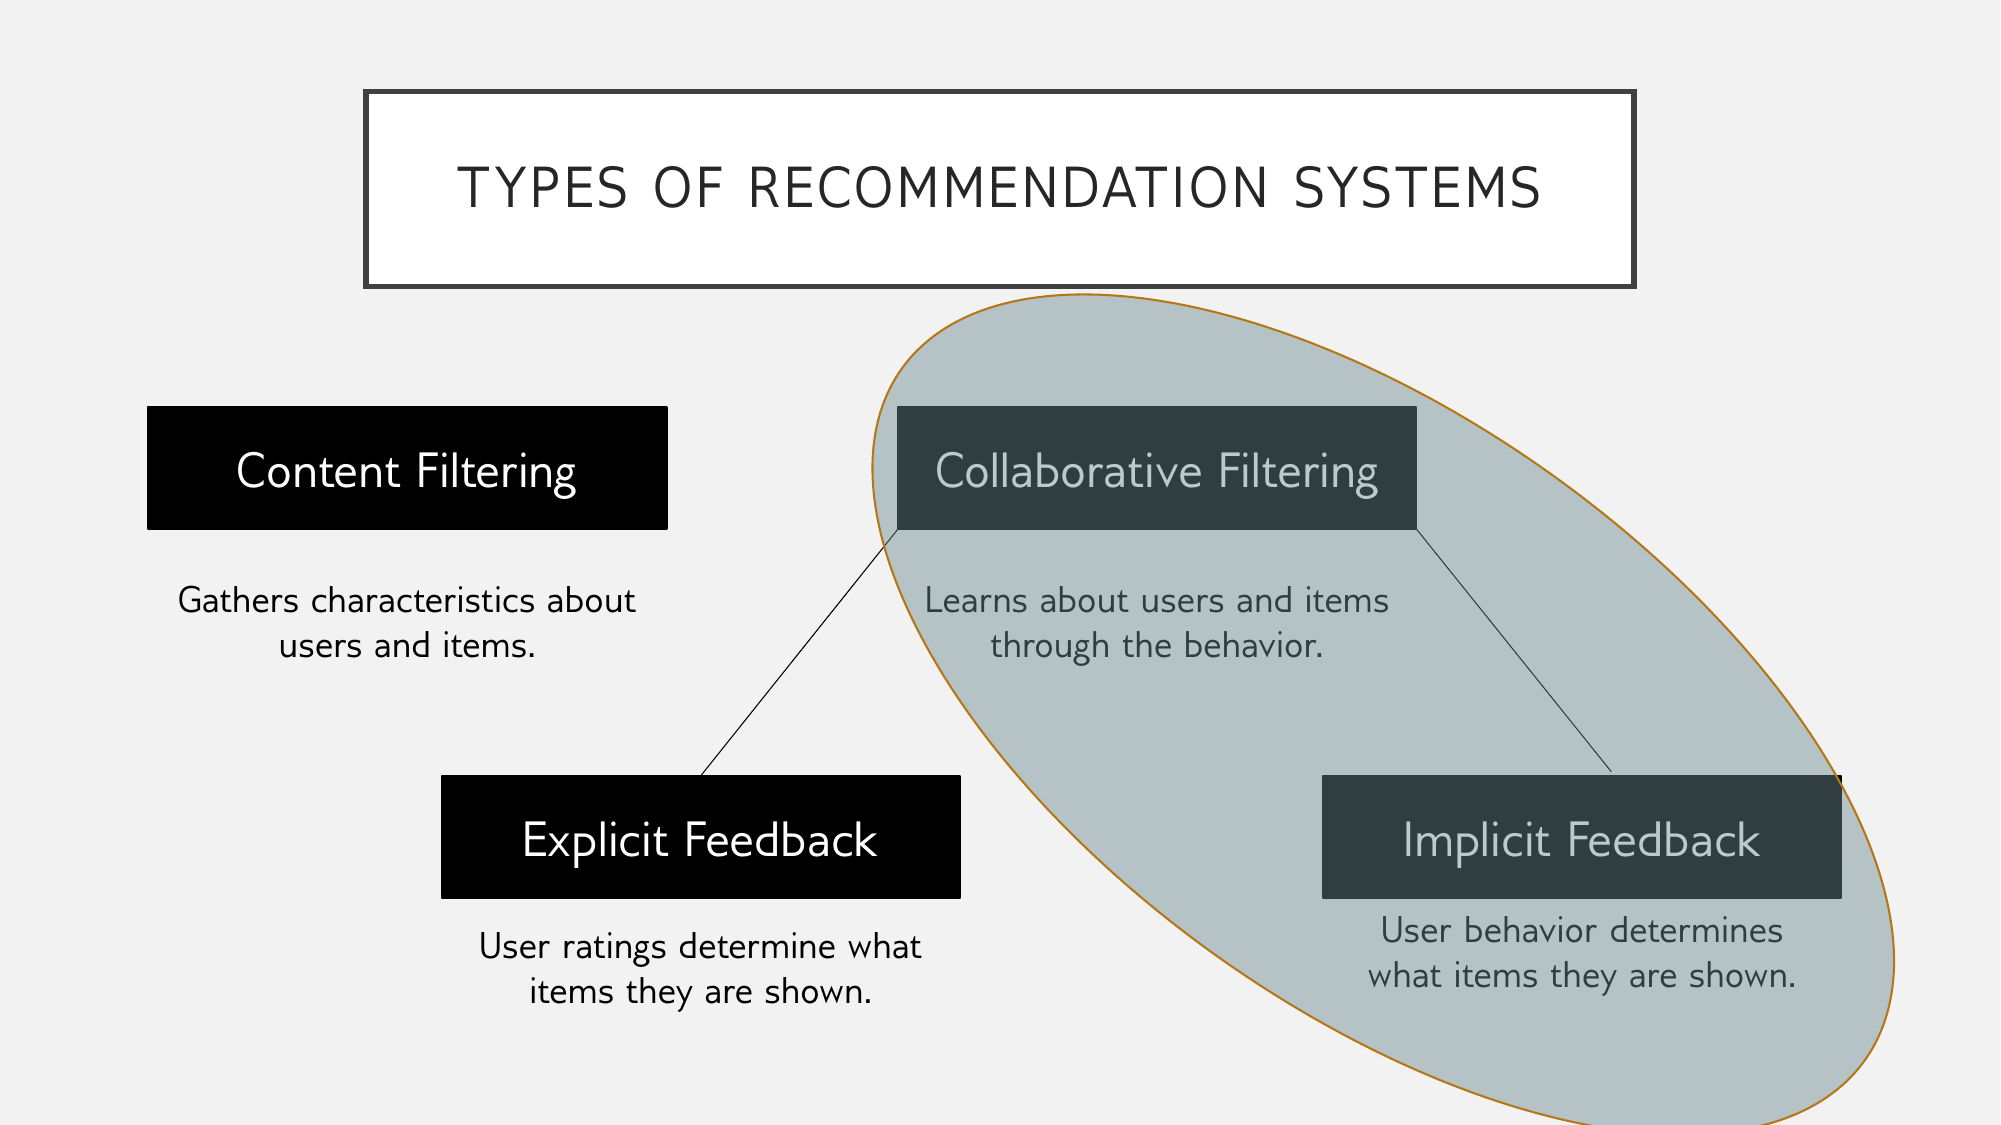

# Types of Recommendation Systems

Content Filtering
Collaborative Filtering
Gathers characteristics about users and items.
Learns about users and items through the behavior.
Explicit Feedback
Implicit Feedback
User behavior determines what items they are shown.
User ratings determine what items they are shown.